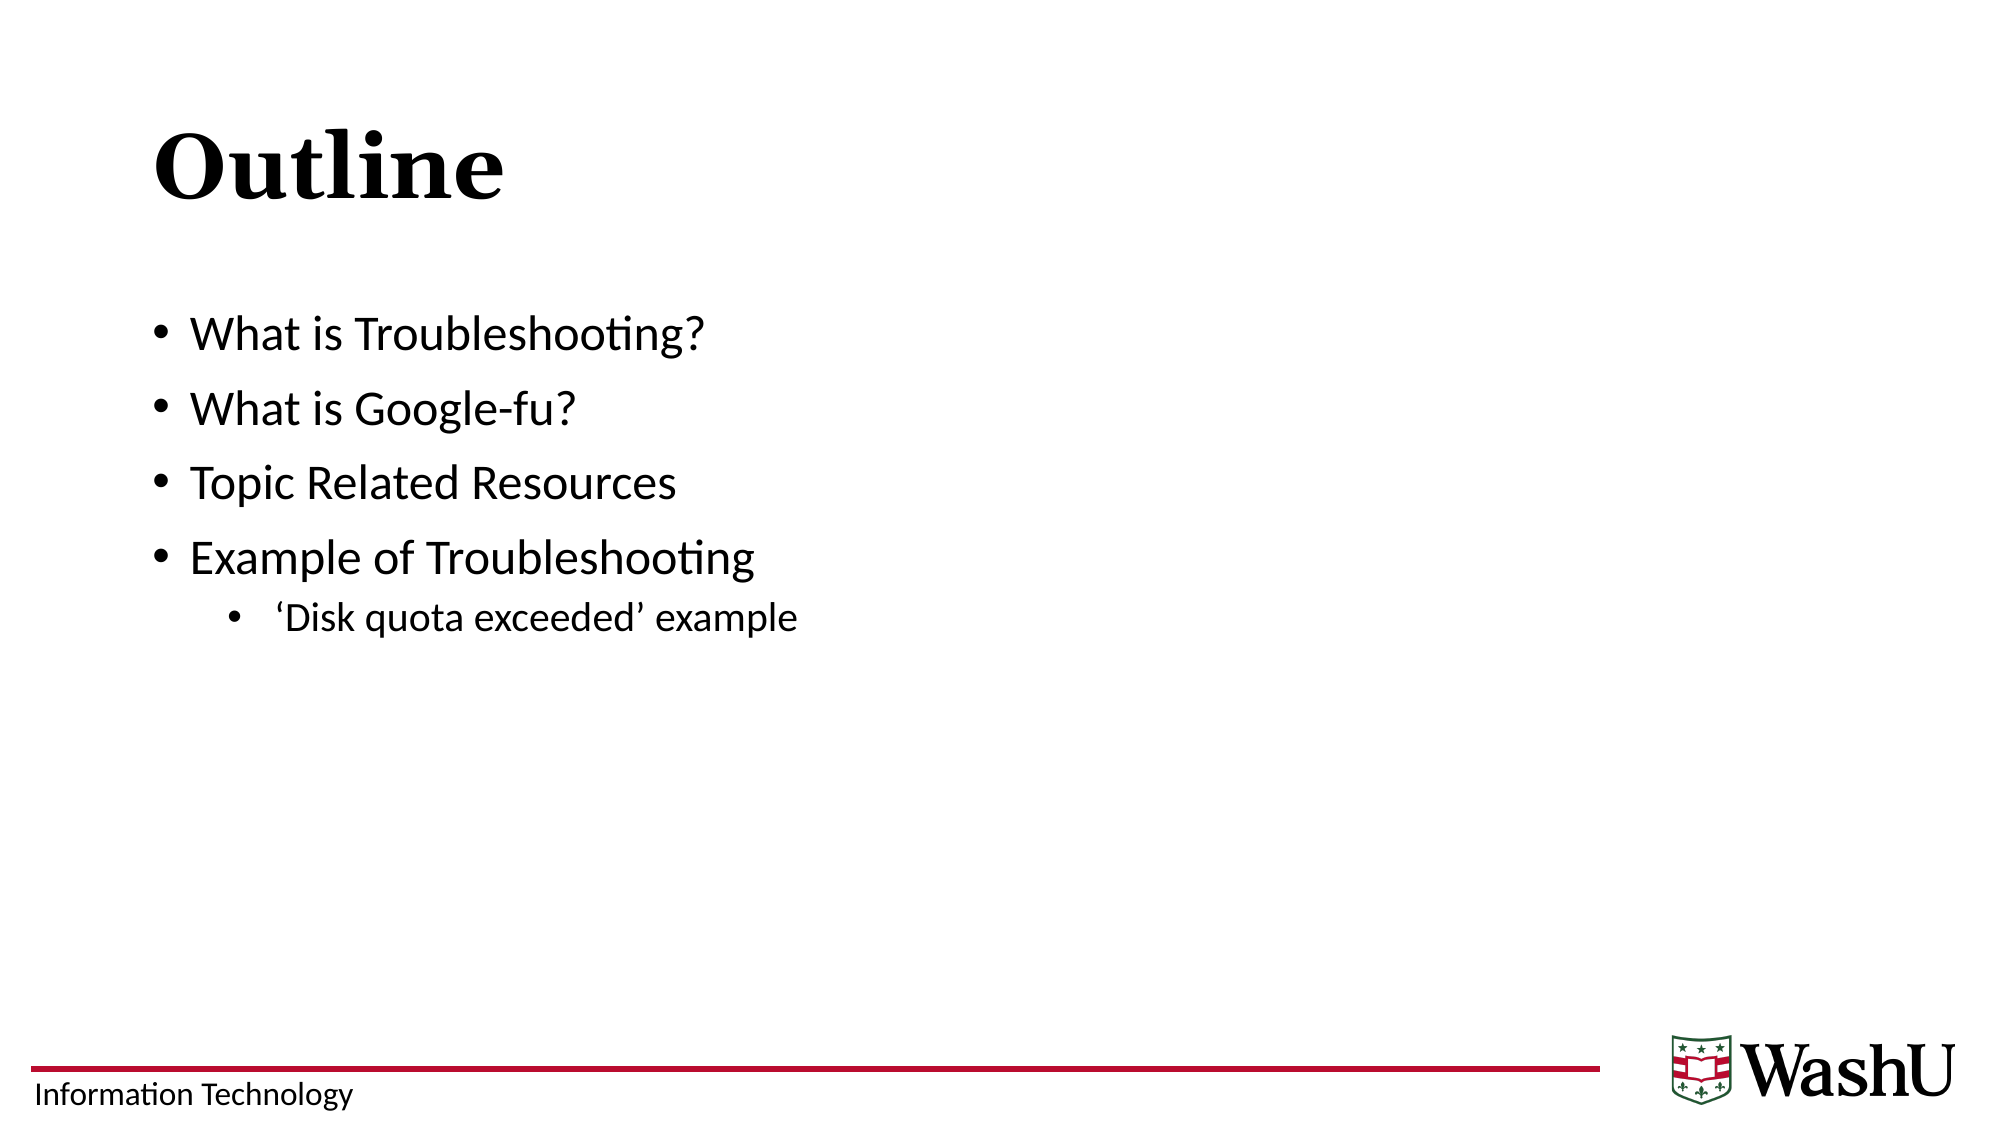

# Outline
What is Troubleshooting?
What is Google-fu?
Topic Related Resources
Example of Troubleshooting
 ‘Disk quota exceeded’ example